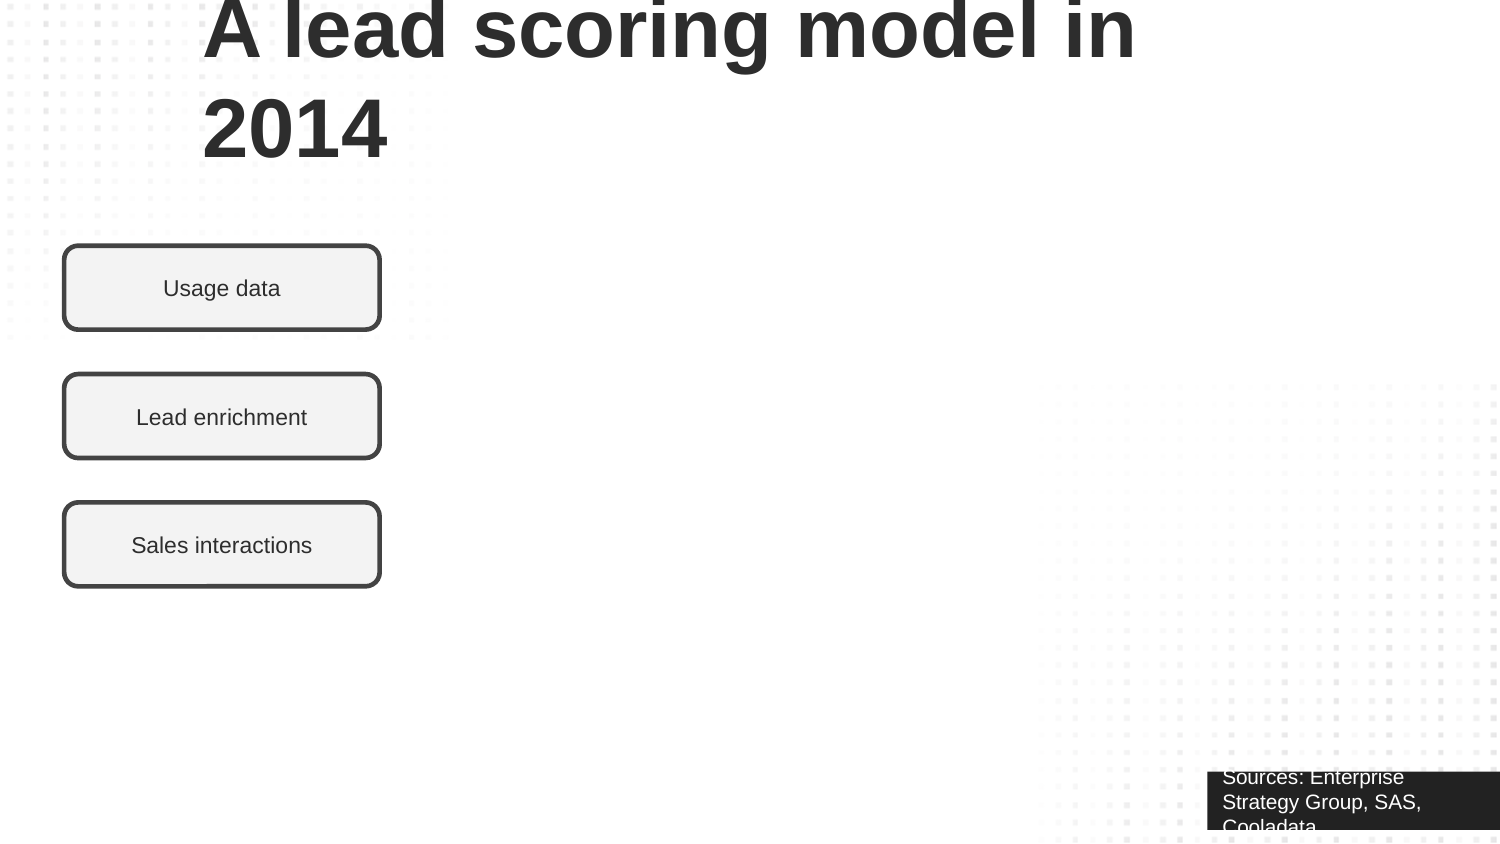

# A lead scoring model in 2014
Usage data

Lead enrichment

Sales interactions

Sources: Enterprise Strategy Group, SAS, Cooladata